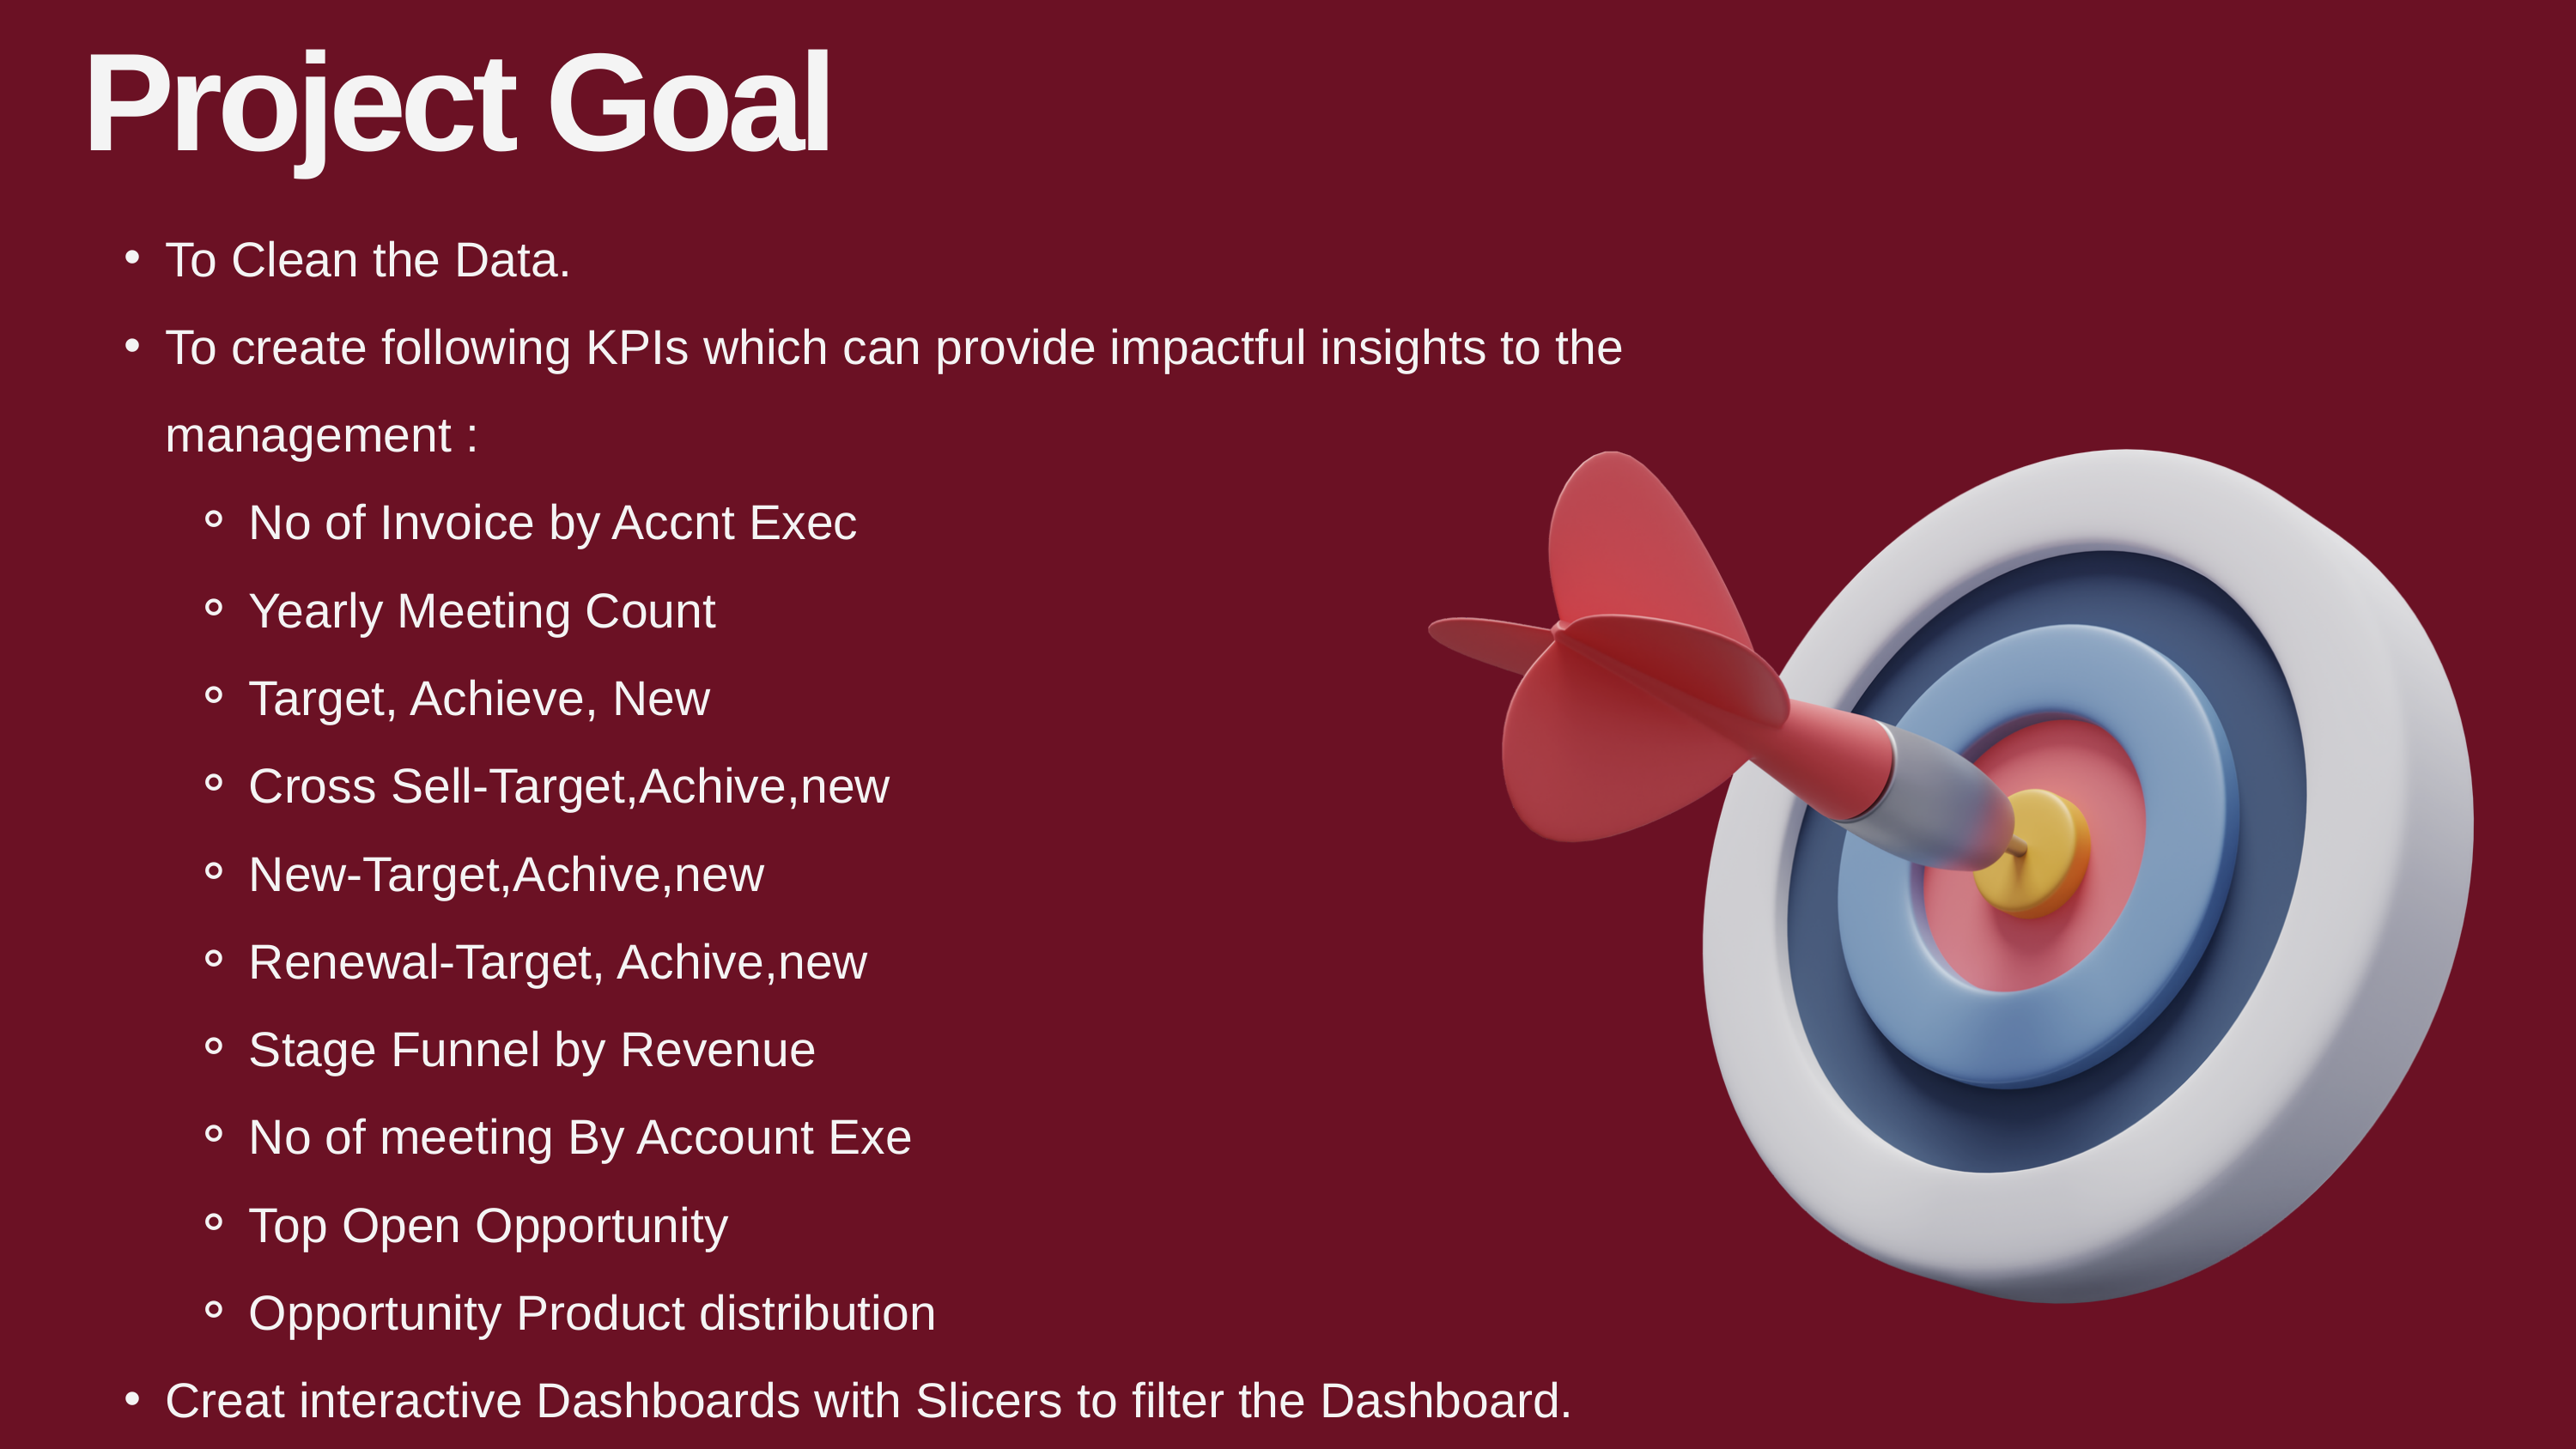

Project Goal
To Clean the Data.
To create following KPIs which can provide impactful insights to the management :
No of Invoice by Accnt Exec
Yearly Meeting Count
Target, Achieve, New
Cross Sell-Target,Achive,new
New-Target,Achive,new
Renewal-Target, Achive,new
Stage Funnel by Revenue
No of meeting By Account Exe
Top Open Opportunity
Opportunity Product distribution
Creat interactive Dashboards with Slicers to filter the Dashboard.